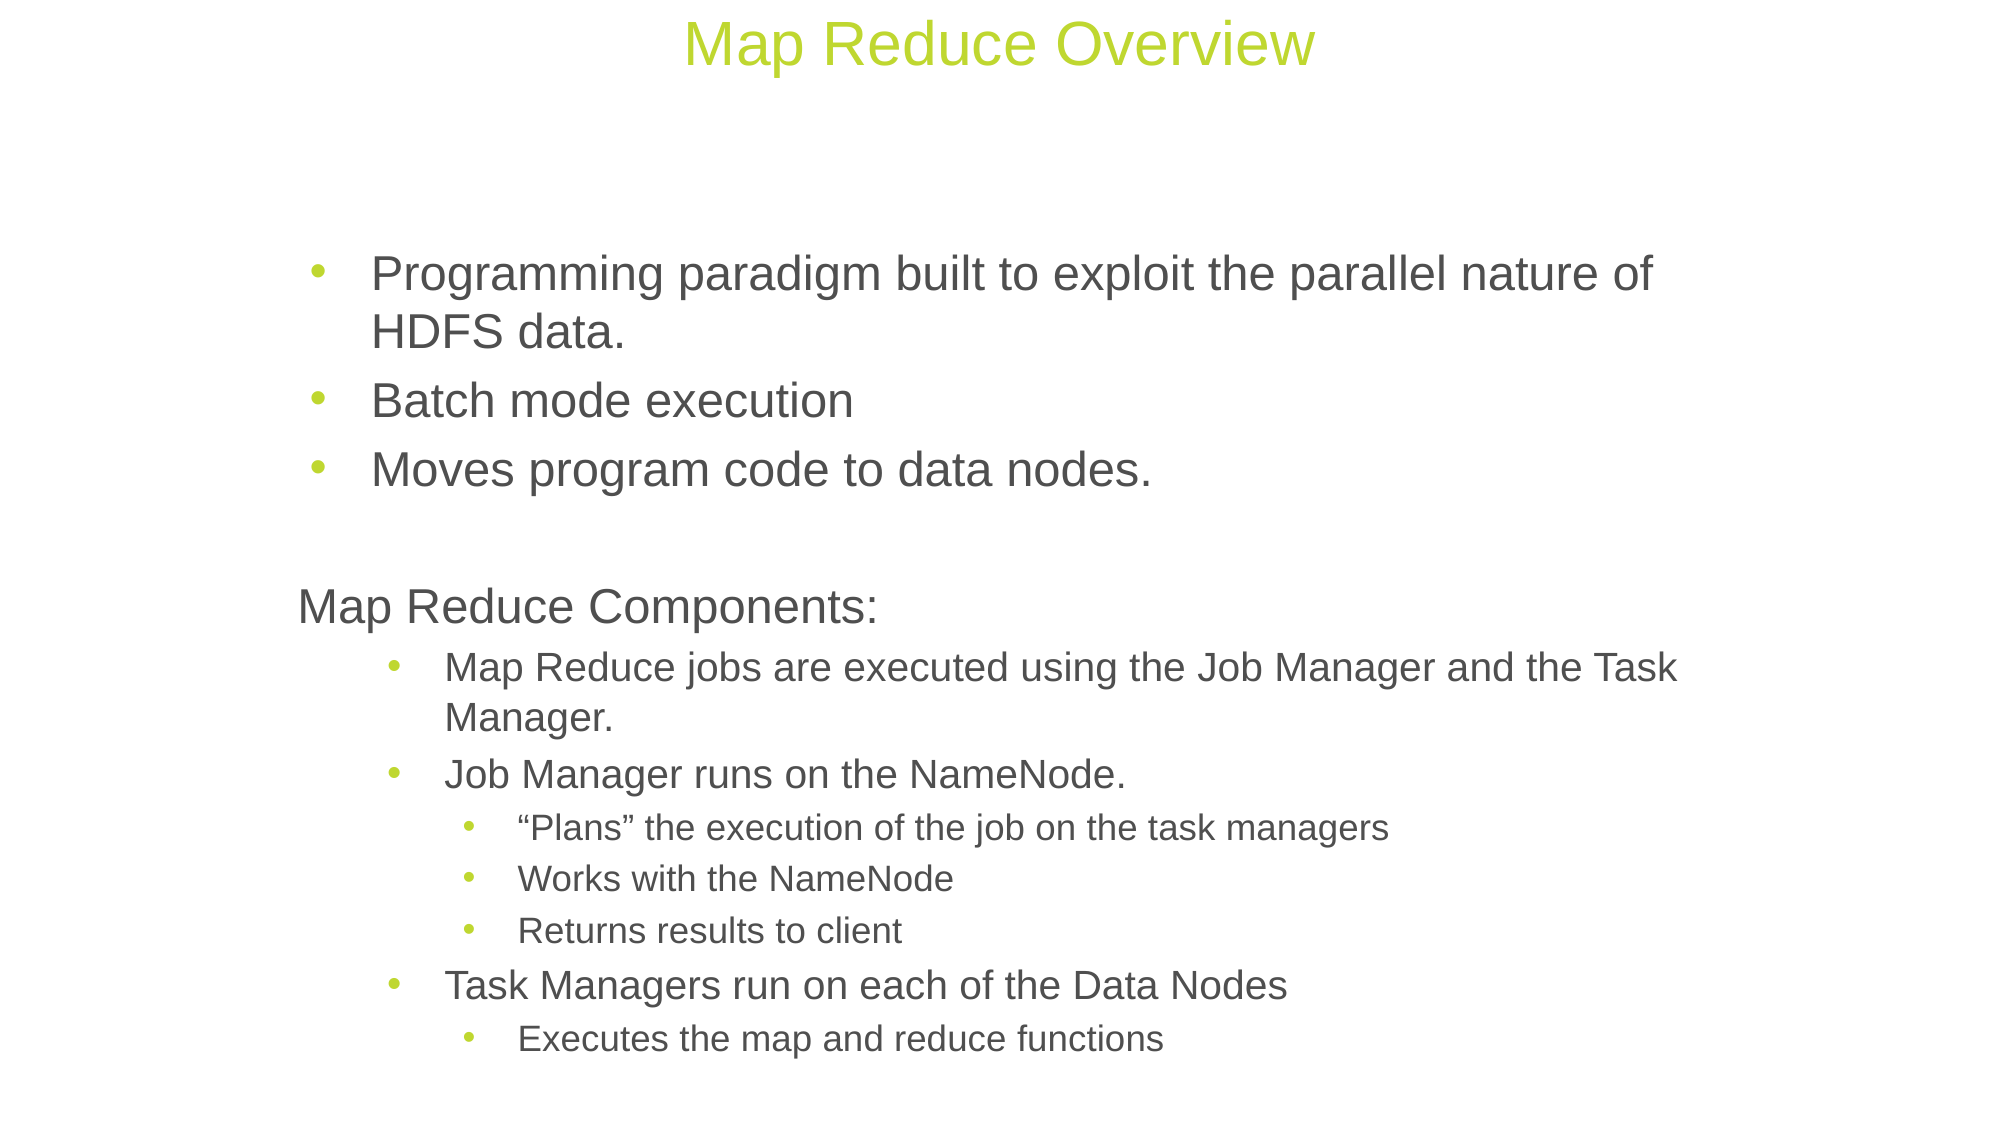

# Map Reduce Overview
Programming paradigm built to exploit the parallel nature of HDFS data.
Batch mode execution
Moves program code to data nodes.

Map Reduce Components:
Map Reduce jobs are executed using the Job Manager and the Task Manager.
Job Manager runs on the NameNode.
“Plans” the execution of the job on the task managers
Works with the NameNode
Returns results to client
Task Managers run on each of the Data Nodes
Executes the map and reduce functions